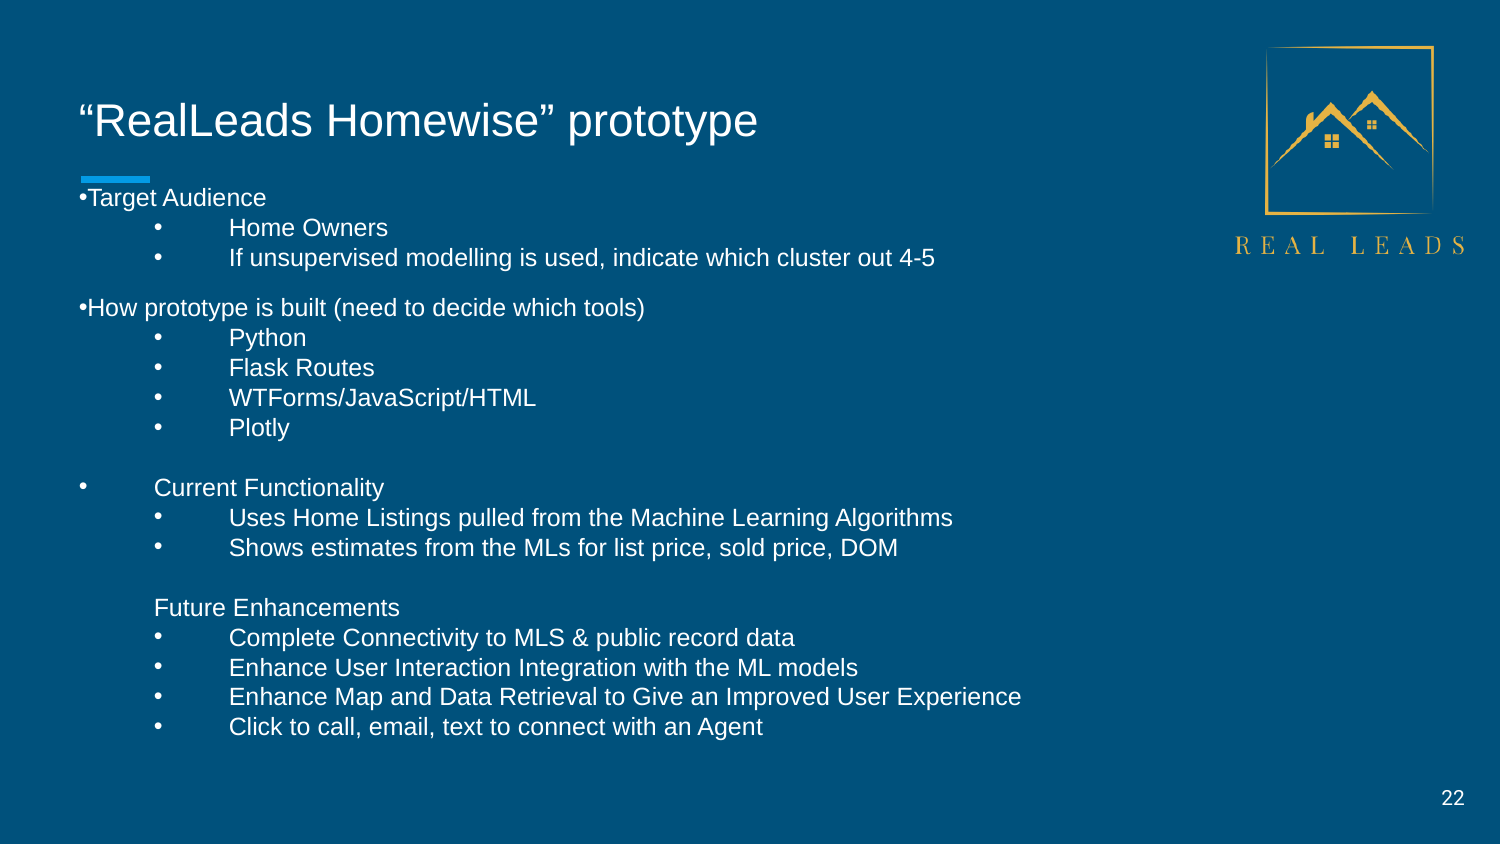

# “RealLeads Homewise” prototype
Target Audience
Home Owners
If unsupervised modelling is used, indicate which cluster out 4-5

How prototype is built (need to decide which tools)
Python
Flask Routes
WTForms/JavaScript/HTML
Plotly

Current Functionality
Uses Home Listings pulled from the Machine Learning Algorithms
Shows estimates from the MLs for list price, sold price, DOM

Future Enhancements
Complete Connectivity to MLS & public record data
Enhance User Interaction Integration with the ML models
Enhance Map and Data Retrieval to Give an Improved User Experience
Click to call, email, text to connect with an Agent
22